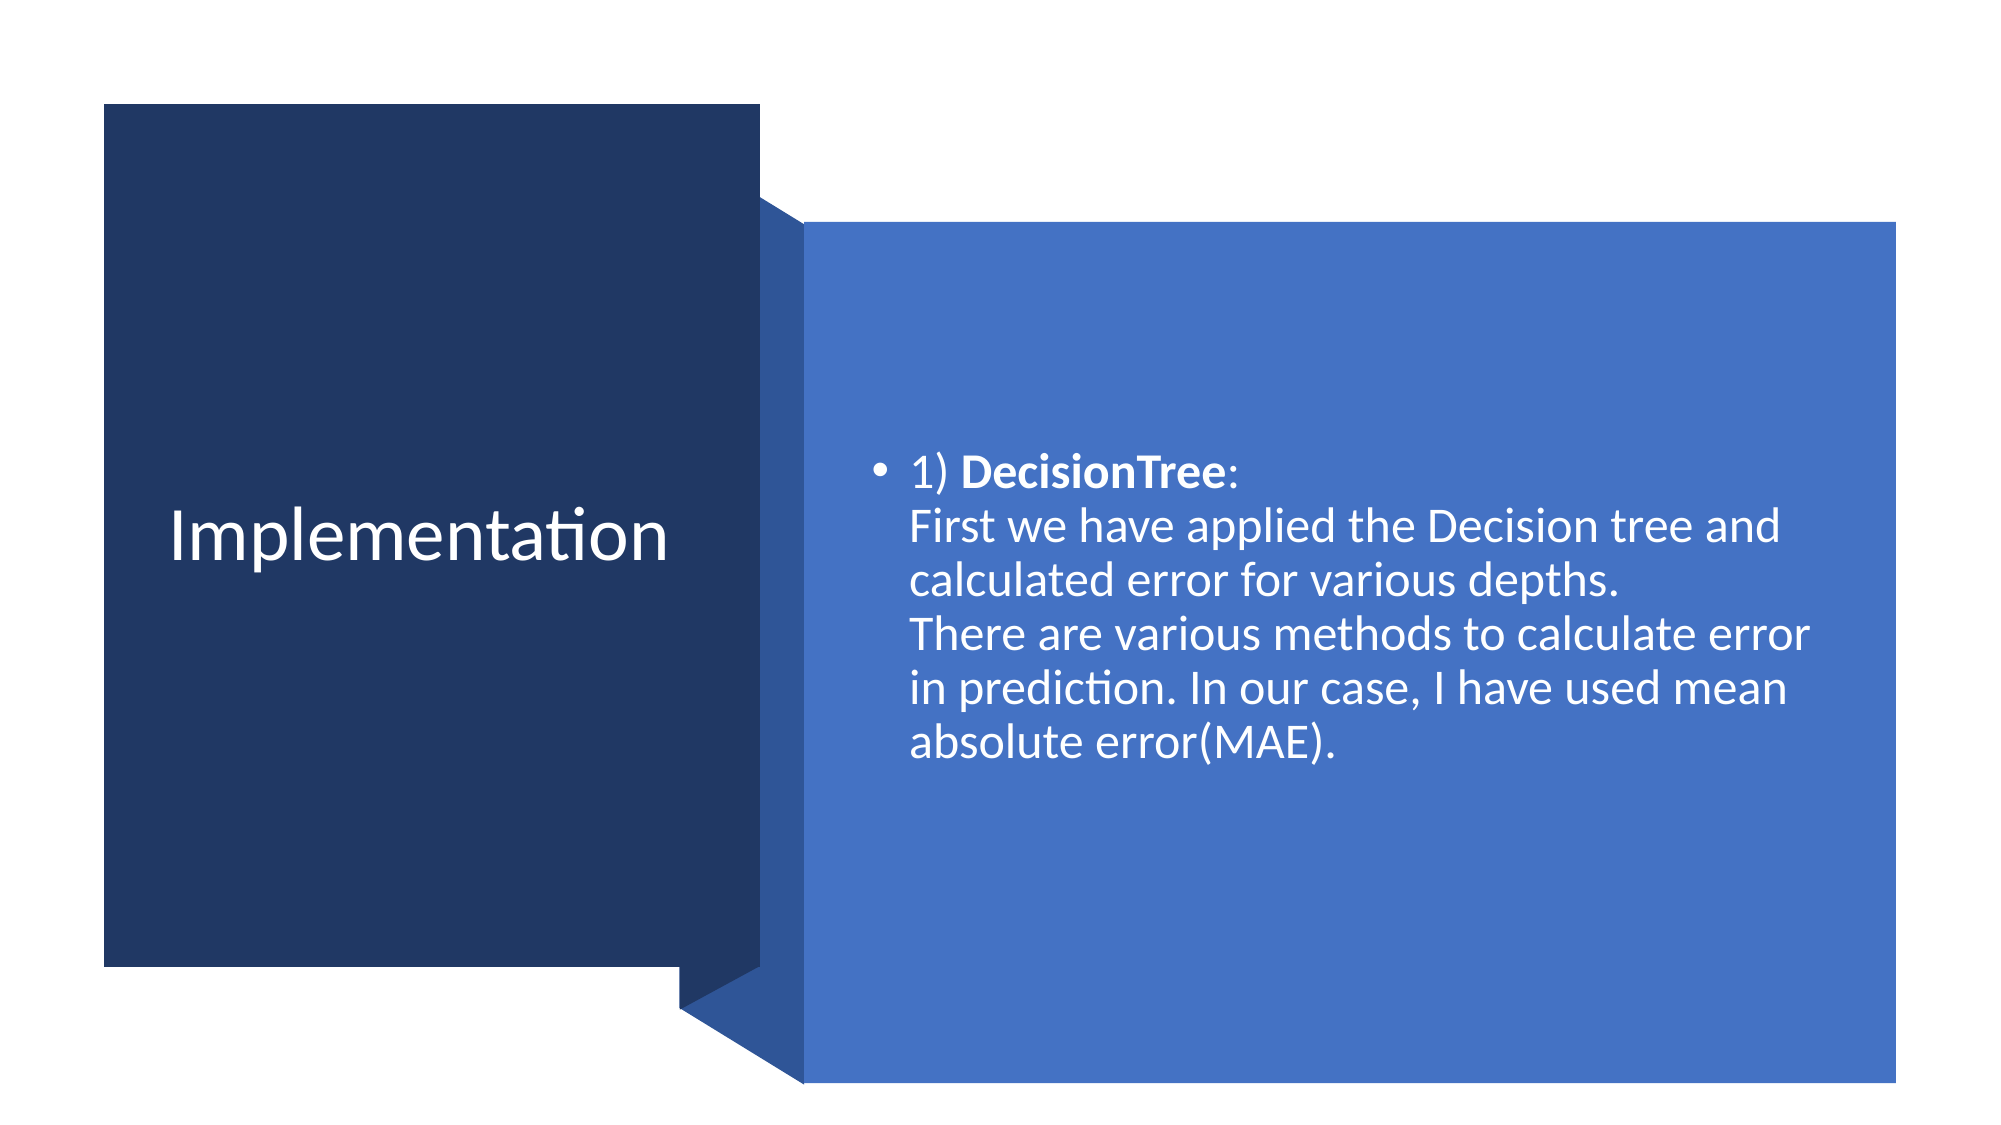

# Implementation

1) DecisionTree:
First we have applied the Decision tree and calculated error for various depths.
There are various methods to calculate error in prediction. In our case, I have used mean absolute error(MAE).
16